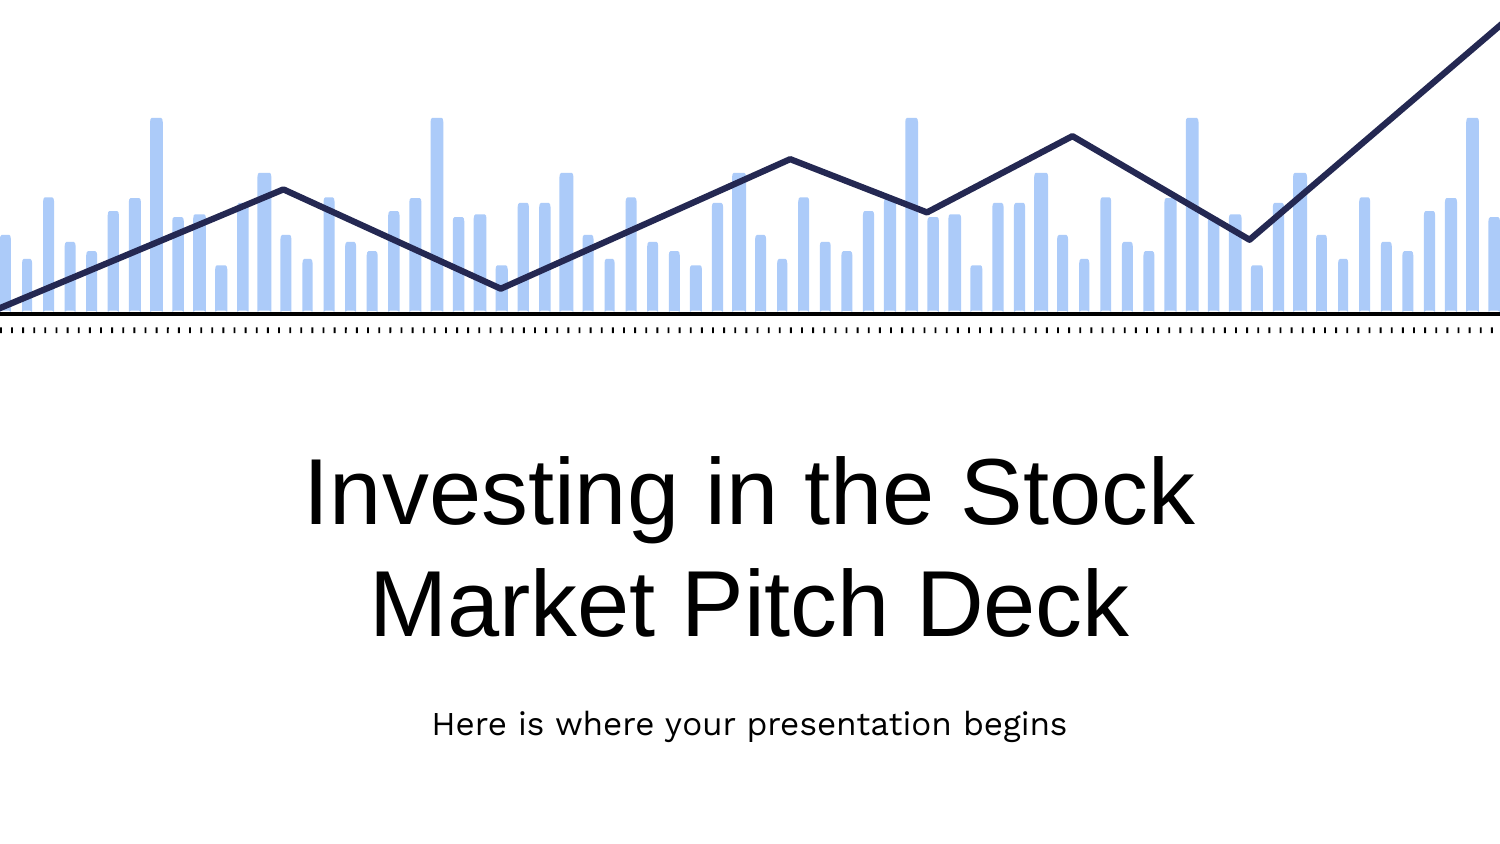

# Investing in the Stock Market Pitch Deck
Here is where your presentation begins